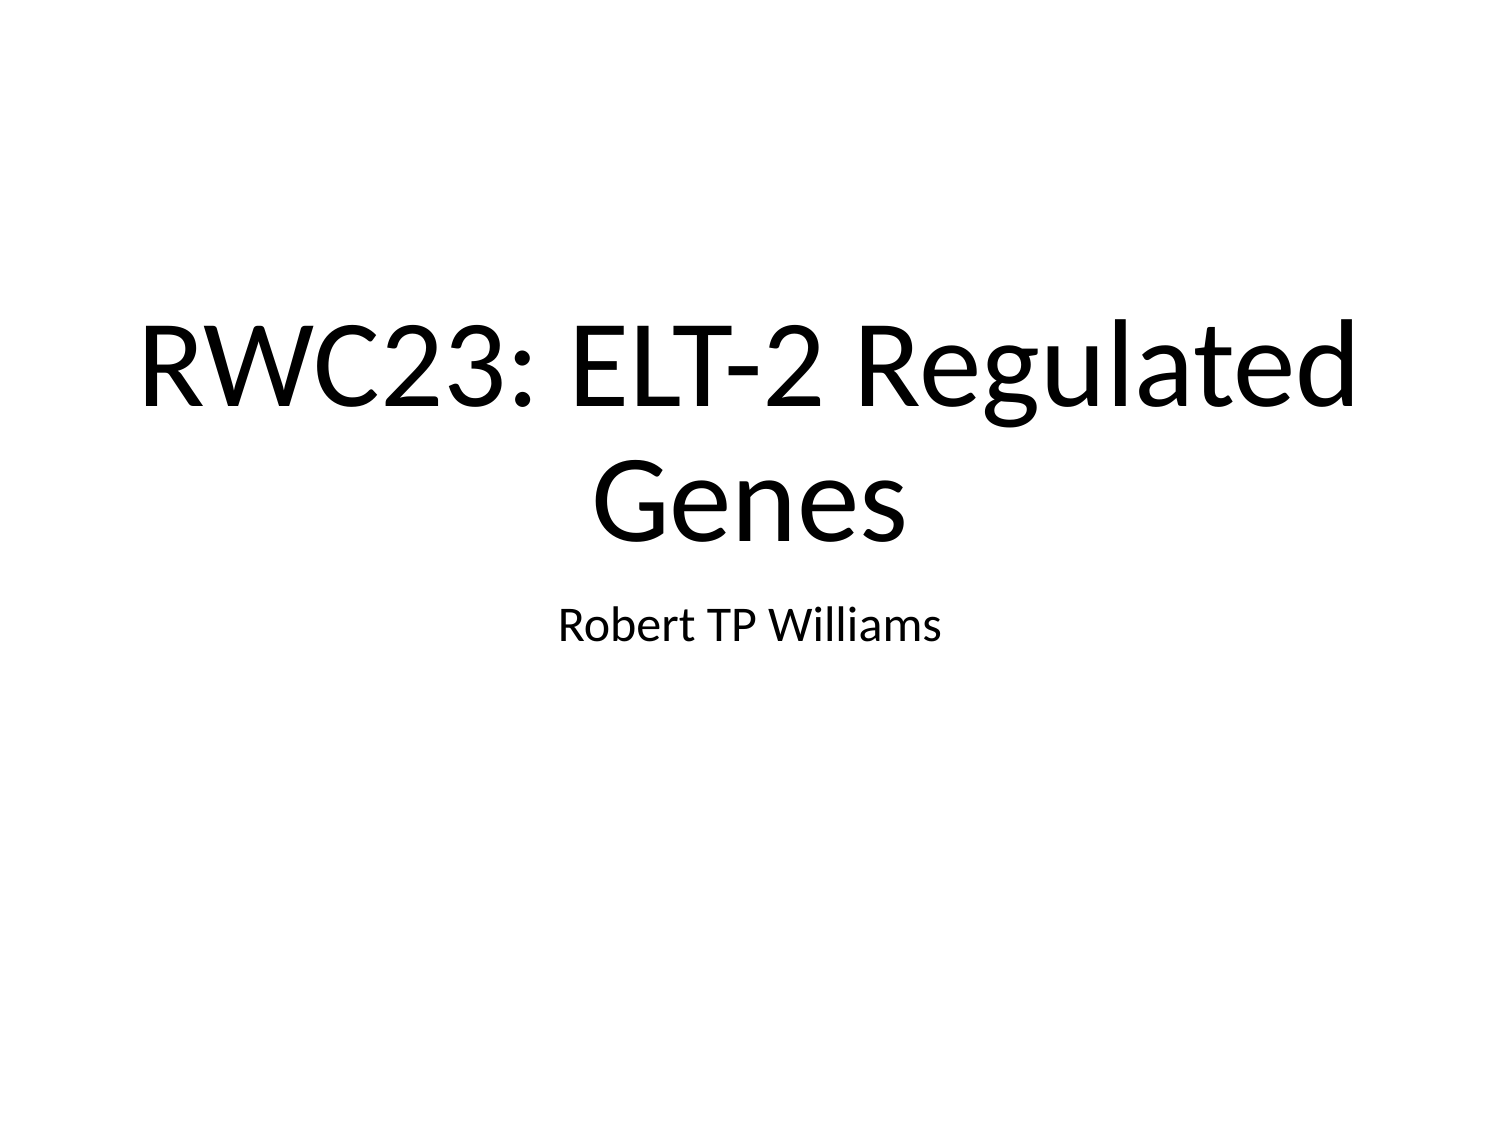

# RWC23: ELT-2 Regulated Genes
Robert TP Williams